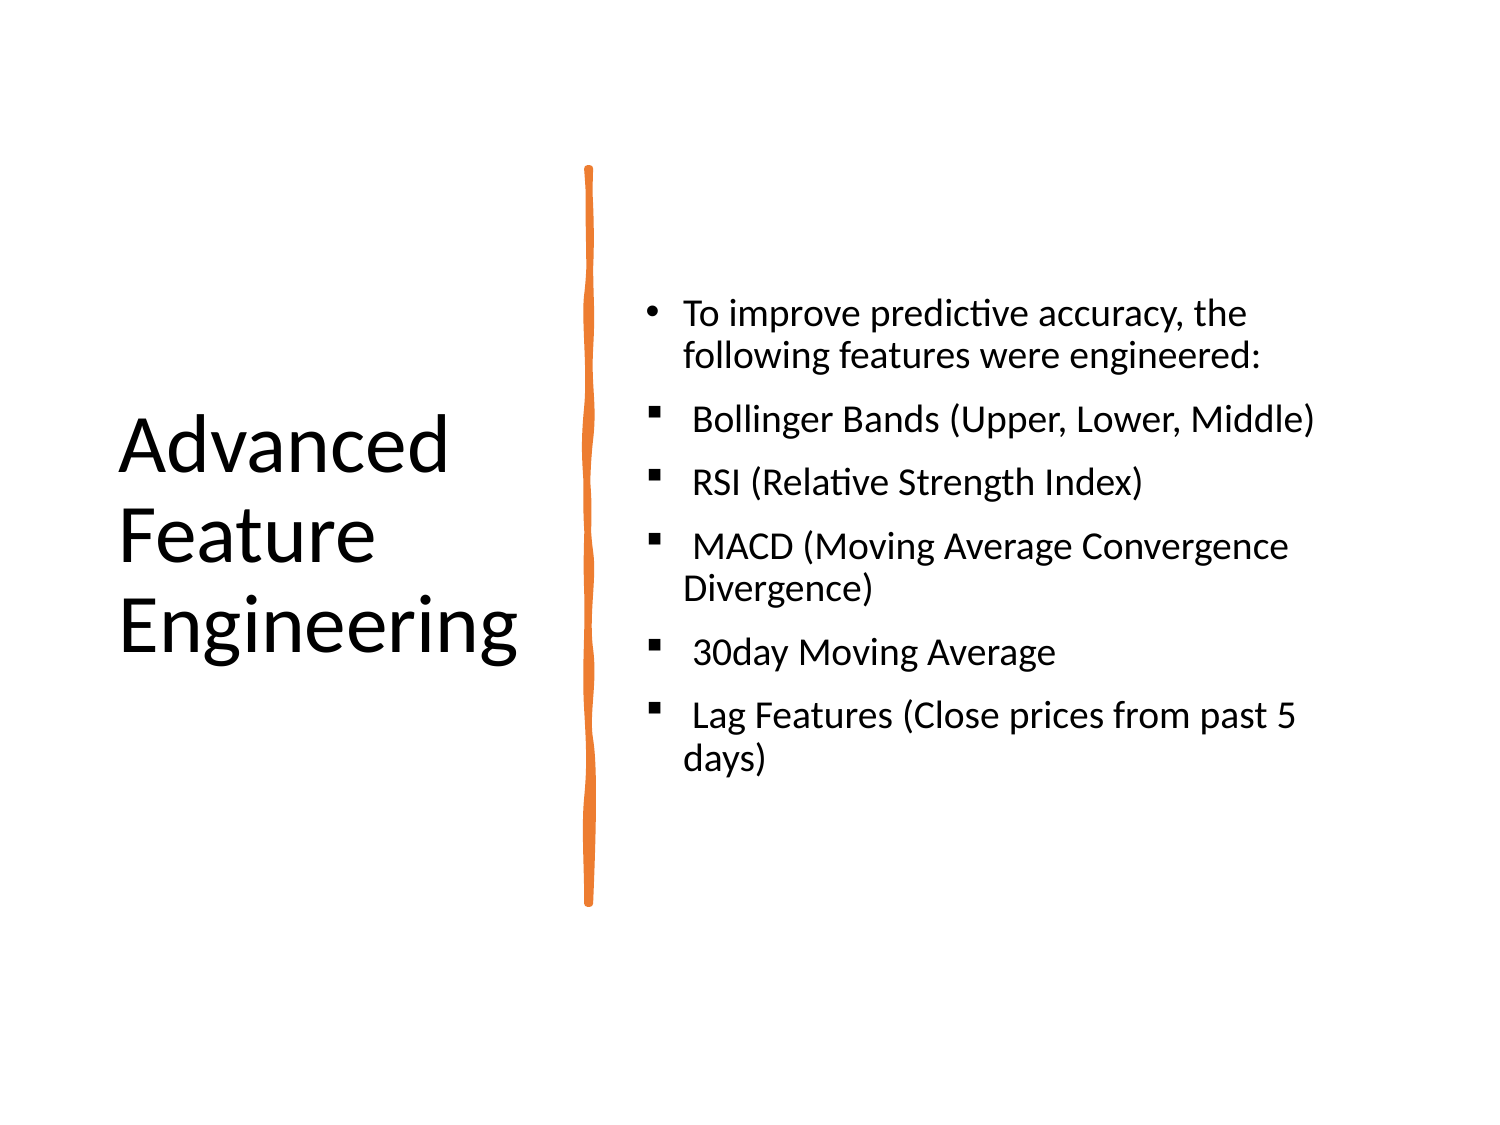

# Advanced Feature Engineering
To improve predictive accuracy, the following features were engineered:
 Bollinger Bands (Upper, Lower, Middle)
 RSI (Relative Strength Index)
 MACD (Moving Average Convergence Divergence)
 30day Moving Average
 Lag Features (Close prices from past 5 days)